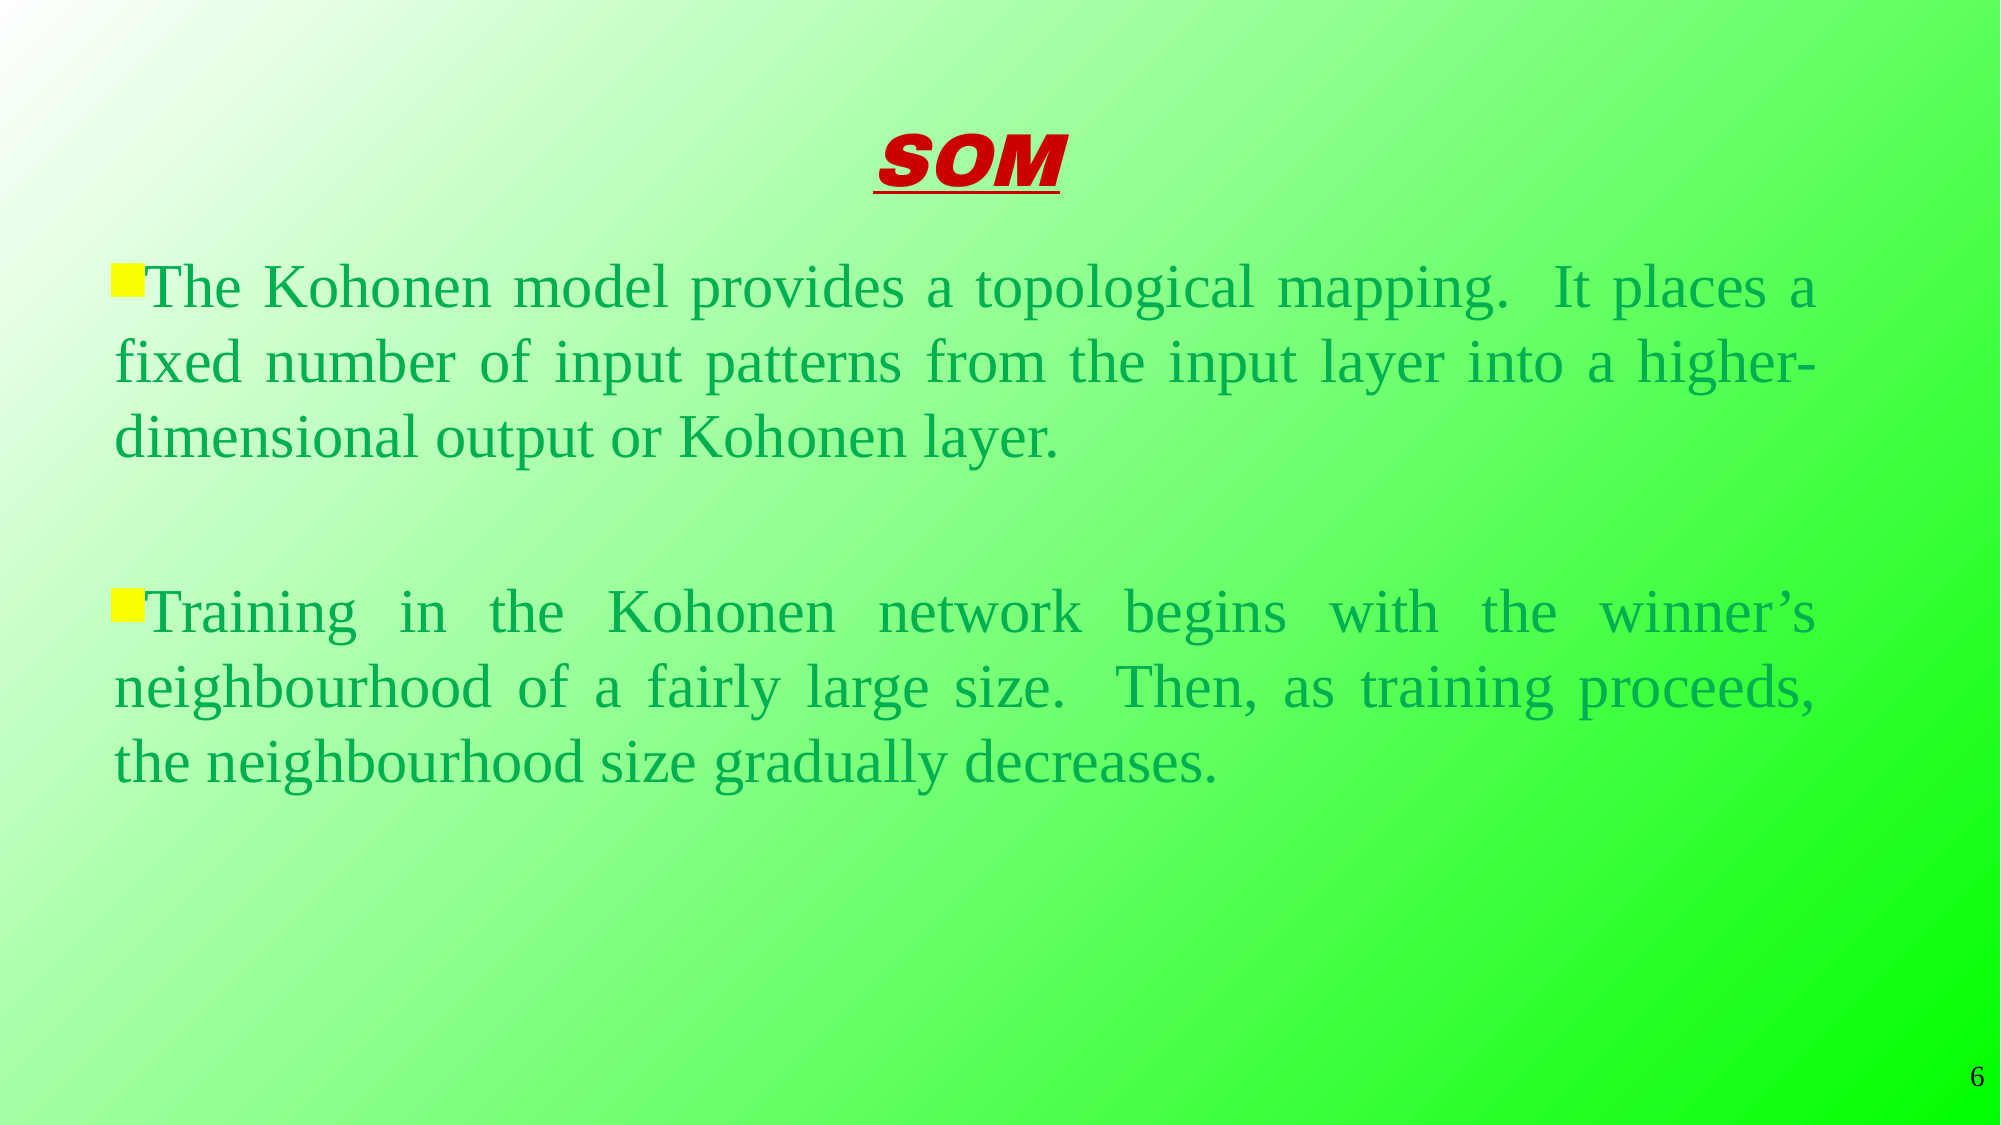

# SOM
The Kohonen model provides a topological mapping.  It places a fixed number of input patterns from the input layer into a higher-dimensional output or Kohonen layer.

Training in the Kohonen network begins with the winner’s neighbourhood of a fairly large size.  Then, as training proceeds, the neighbourhood size gradually decreases.

6